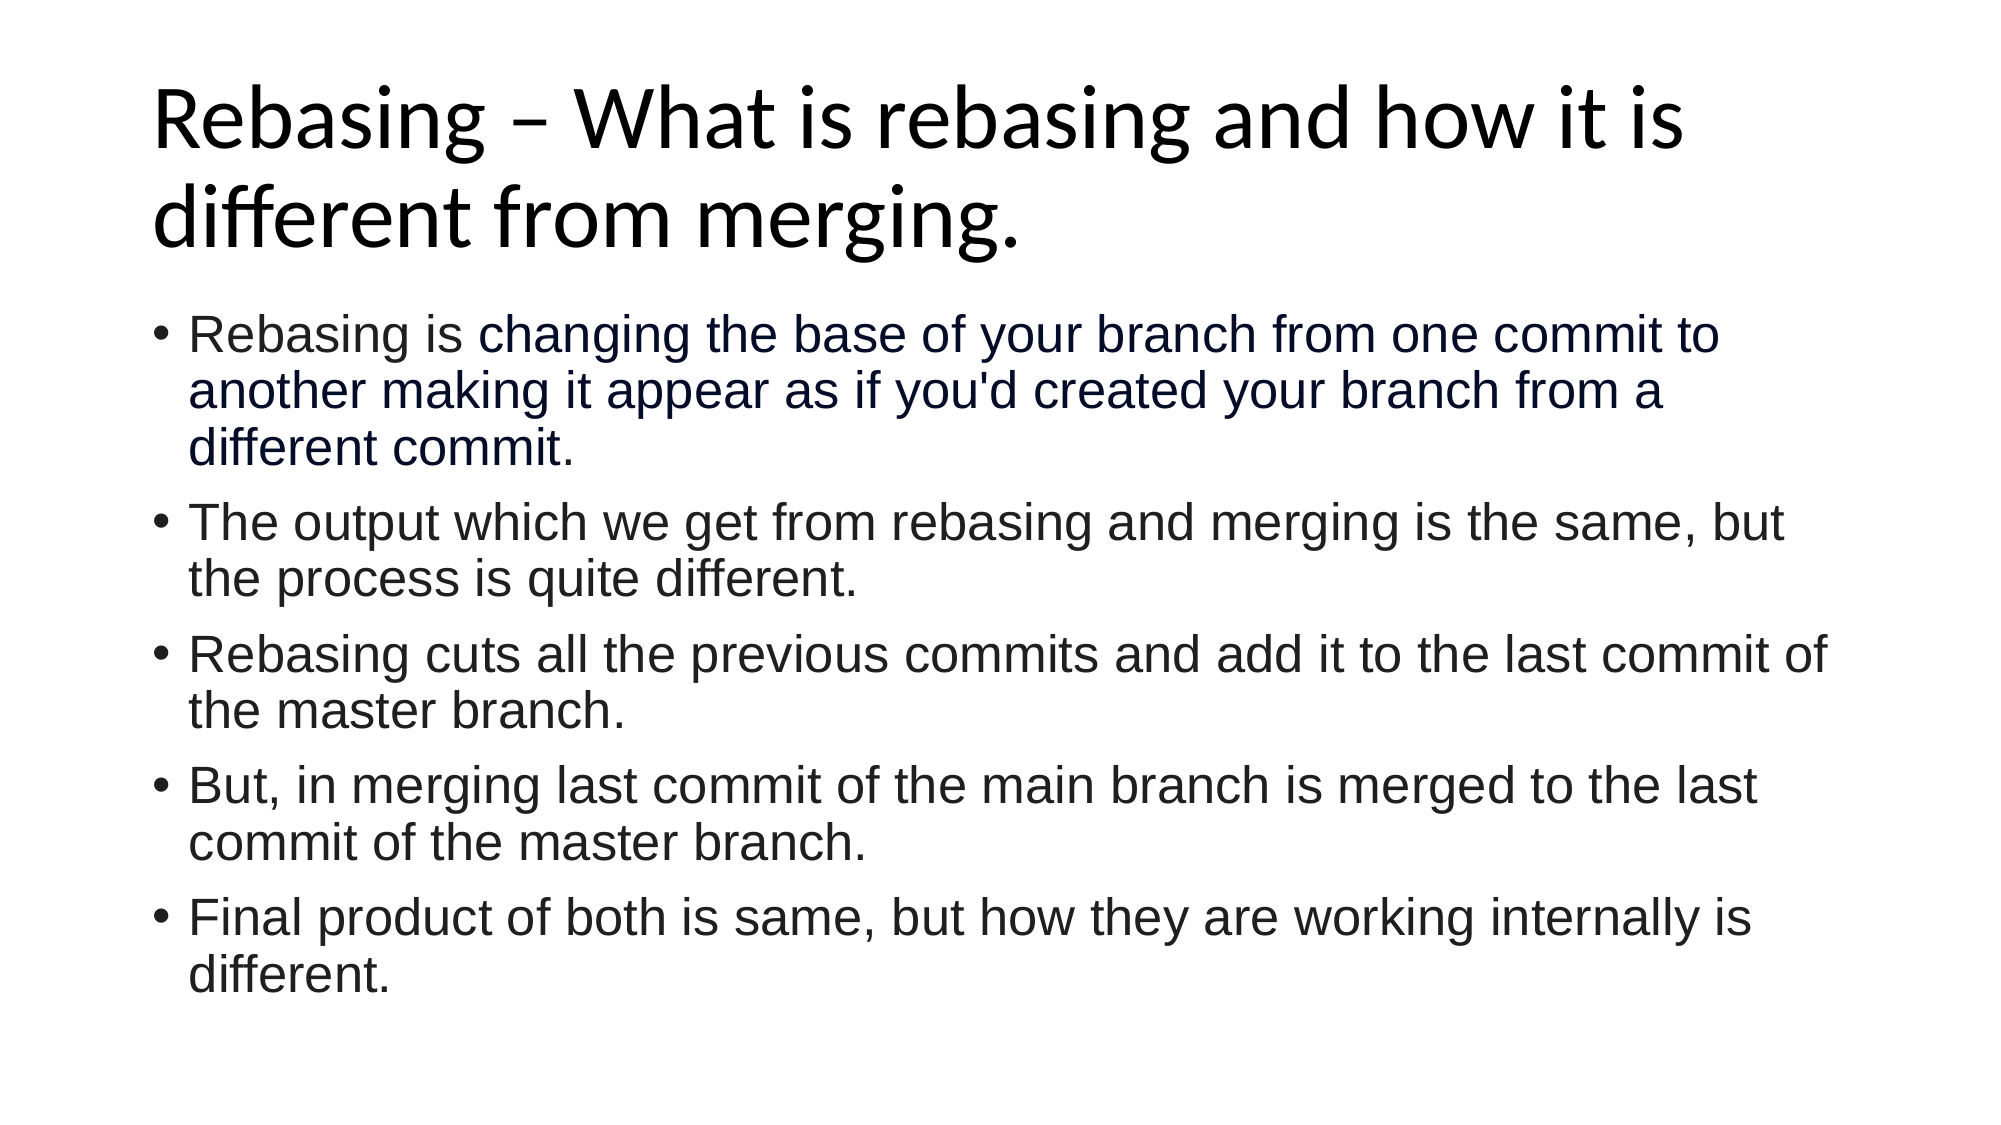

# Rebasing – What is rebasing and how it is different from merging.
Rebasing is changing the base of your branch from one commit to another making it appear as if you'd created your branch from a different commit.
The output which we get from rebasing and merging is the same, but the process is quite different.
Rebasing cuts all the previous commits and add it to the last commit of the master branch.
But, in merging last commit of the main branch is merged to the last commit of the master branch.
Final product of both is same, but how they are working internally is different.